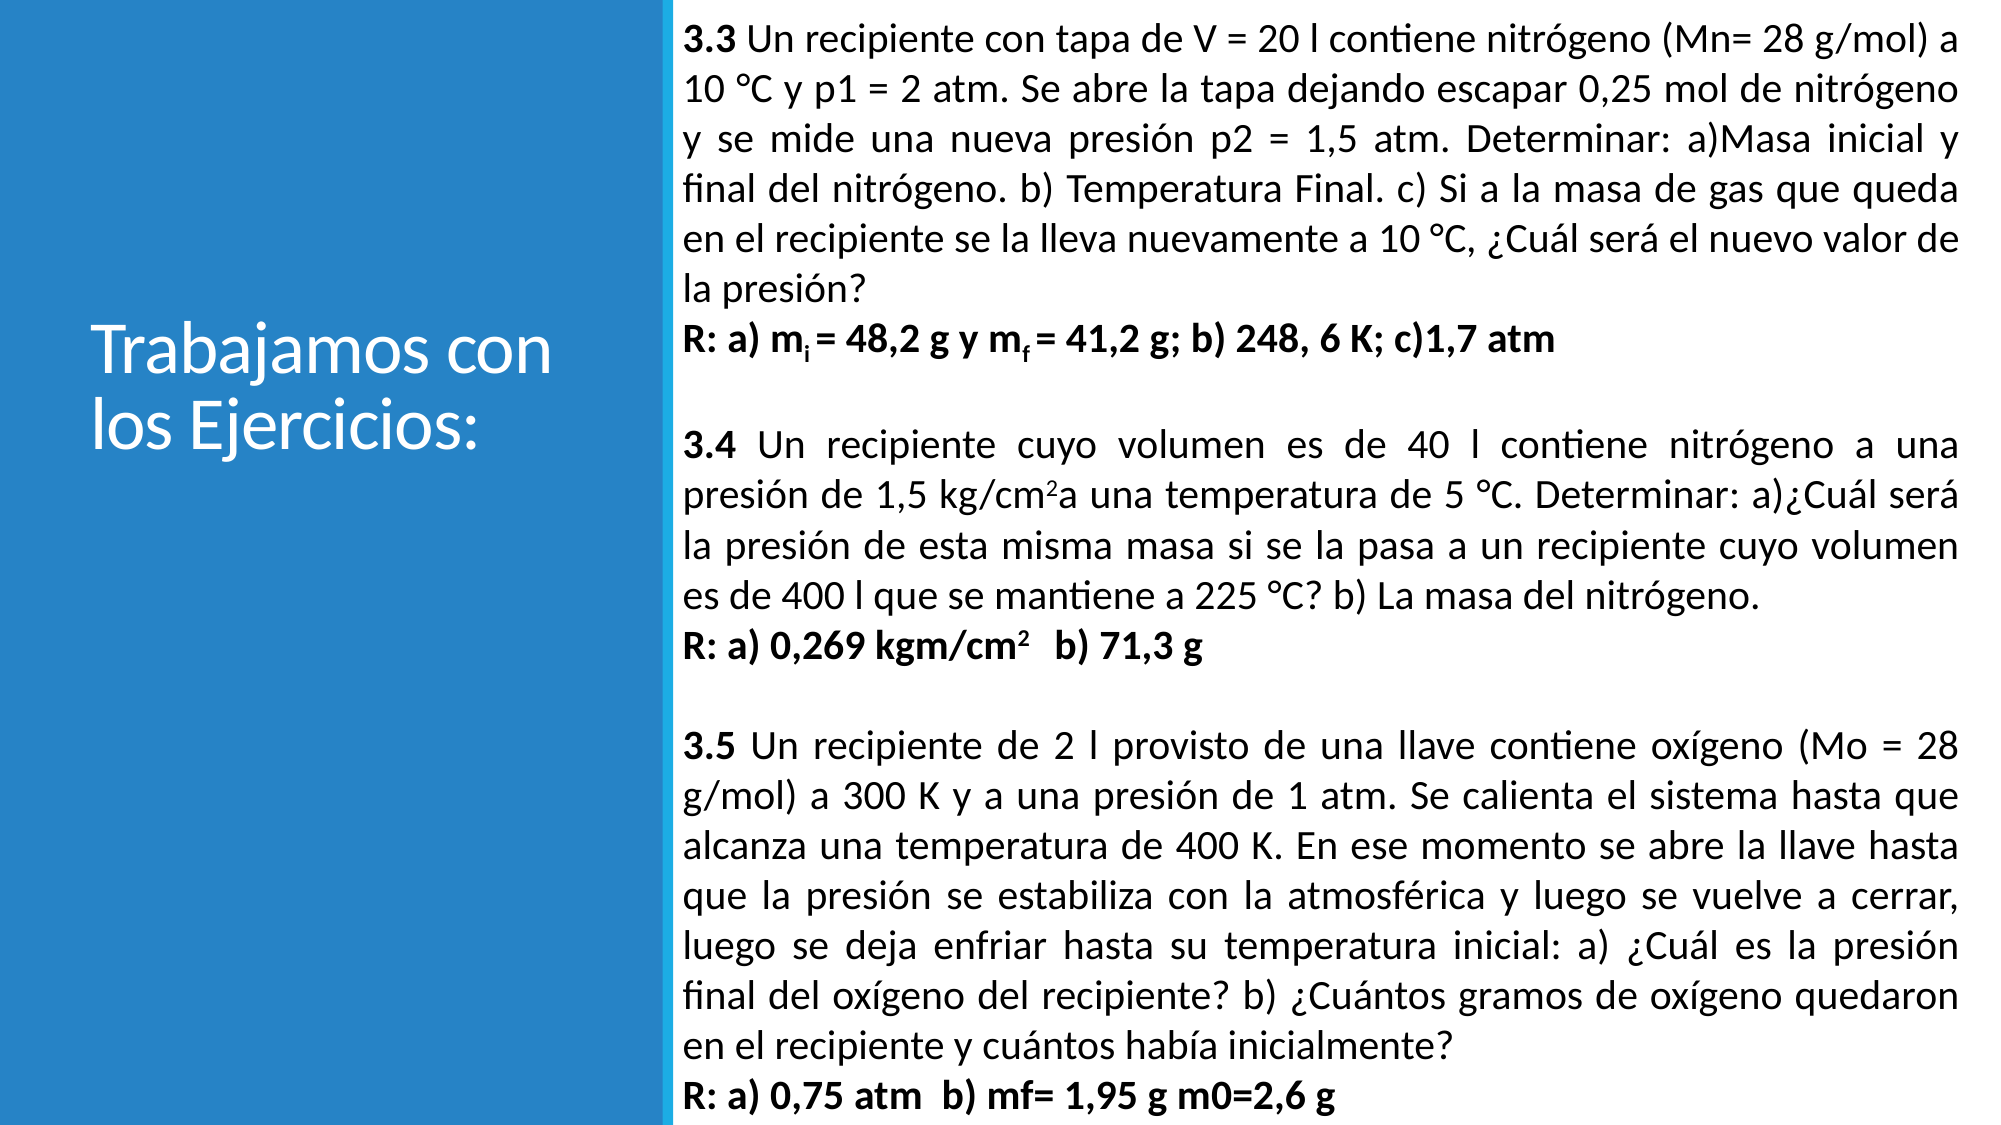

3.3 Un recipiente con tapa de V = 20 l contiene nitrógeno (Mn= 28 g/mol) a 10 °C y p1 = 2 atm. Se abre la tapa dejando escapar 0,25 mol de nitrógeno y se mide una nueva presión p2 = 1,5 atm. Determinar: a)Masa inicial y final del nitrógeno. b) Temperatura Final. c) Si a la masa de gas que queda en el recipiente se la lleva nuevamente a 10 °C, ¿Cuál será el nuevo valor de la presión?
R: a) mi = 48,2 g y mf = 41,2 g; b) 248, 6 K; c)1,7 atm

3.4 Un recipiente cuyo volumen es de 40 l contiene nitrógeno a una presión de 1,5 kg/cm2a una temperatura de 5 °C. Determinar: a)¿Cuál será la presión de esta misma masa si se la pasa a un recipiente cuyo volumen es de 400 l que se mantiene a 225 °C? b) La masa del nitrógeno.
R: a) 0,269 kgm/cm2   b) 71,3 g

3.5 Un recipiente de 2 l provisto de una llave contiene oxígeno (Mo = 28 g/mol) a 300 K y a una presión de 1 atm. Se calienta el sistema hasta que alcanza una temperatura de 400 K. En ese momento se abre la llave hasta que la presión se estabiliza con la atmosférica y luego se vuelve a cerrar, luego se deja enfriar hasta su temperatura inicial: a) ¿Cuál es la presión final del oxígeno del recipiente? b) ¿Cuántos gramos de oxígeno quedaron en el recipiente y cuántos había inicialmente?
R: a) 0,75 atm  b) mf= 1,95 g m0=2,6 g

# Trabajamos con los Ejercicios:
Trabajo Práctico 3